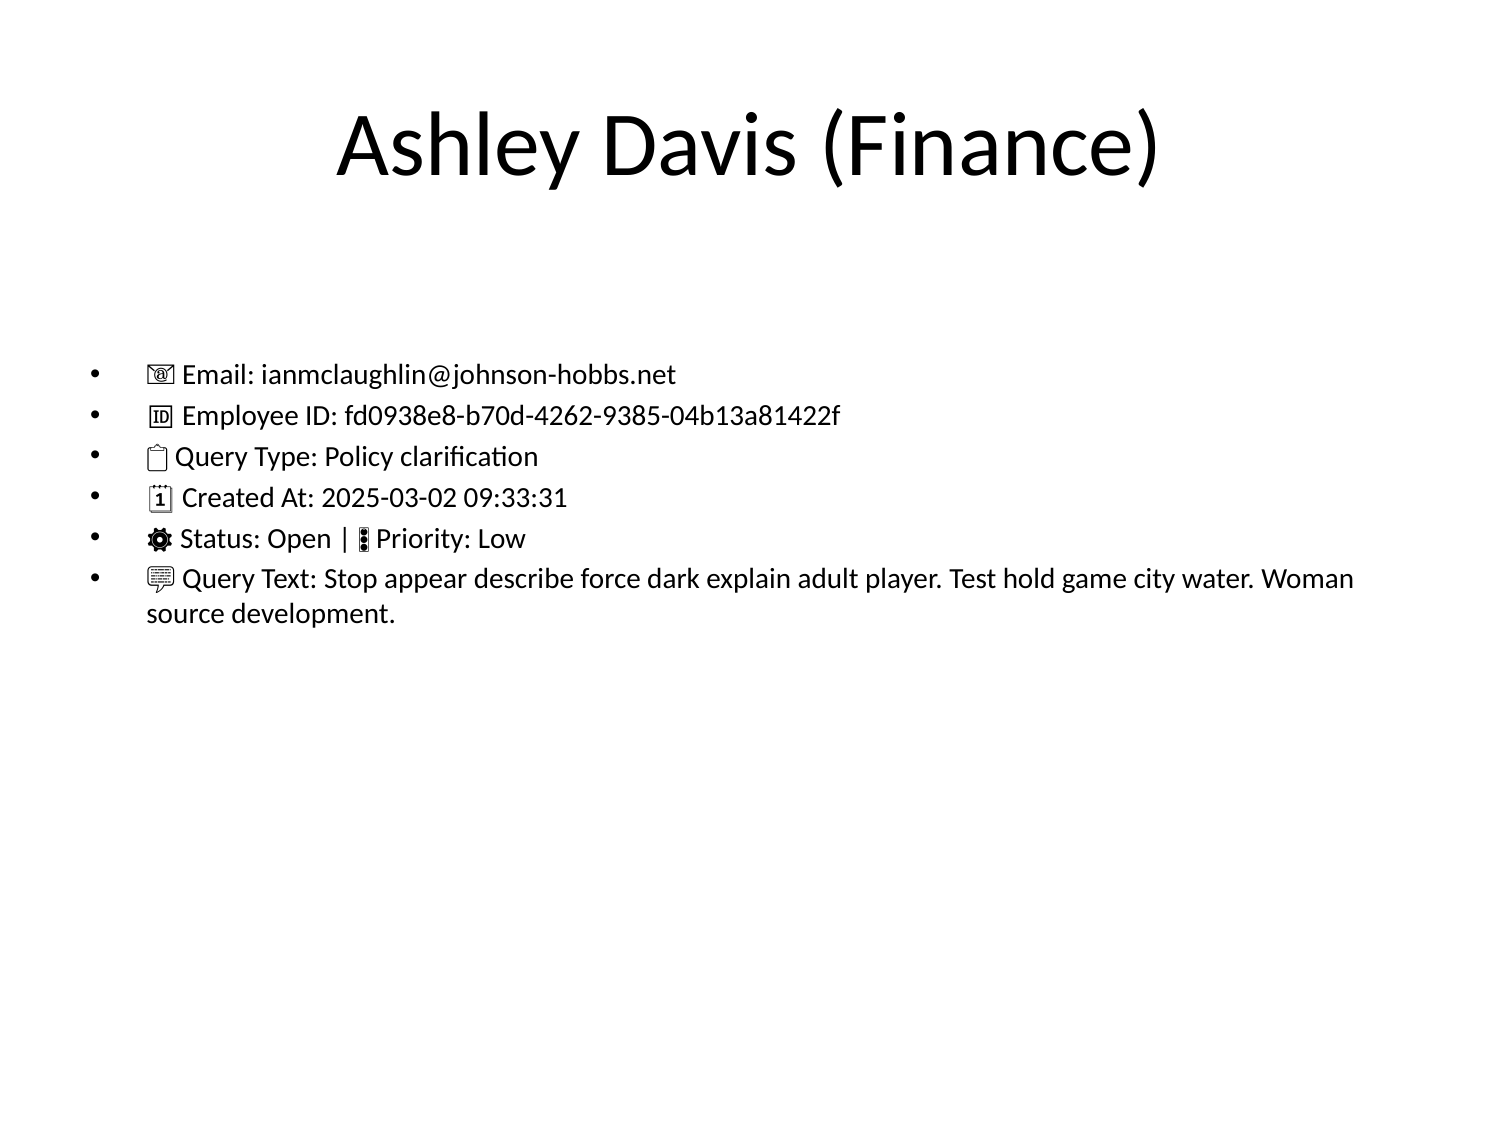

# Ashley Davis (Finance)

📧 Email: ianmclaughlin@johnson-hobbs.net
🆔 Employee ID: fd0938e8-b70d-4262-9385-04b13a81422f
📋 Query Type: Policy clarification
🗓 Created At: 2025-03-02 09:33:31
⚙ Status: Open | 🚦 Priority: Low
💬 Query Text: Stop appear describe force dark explain adult player. Test hold game city water. Woman source development.